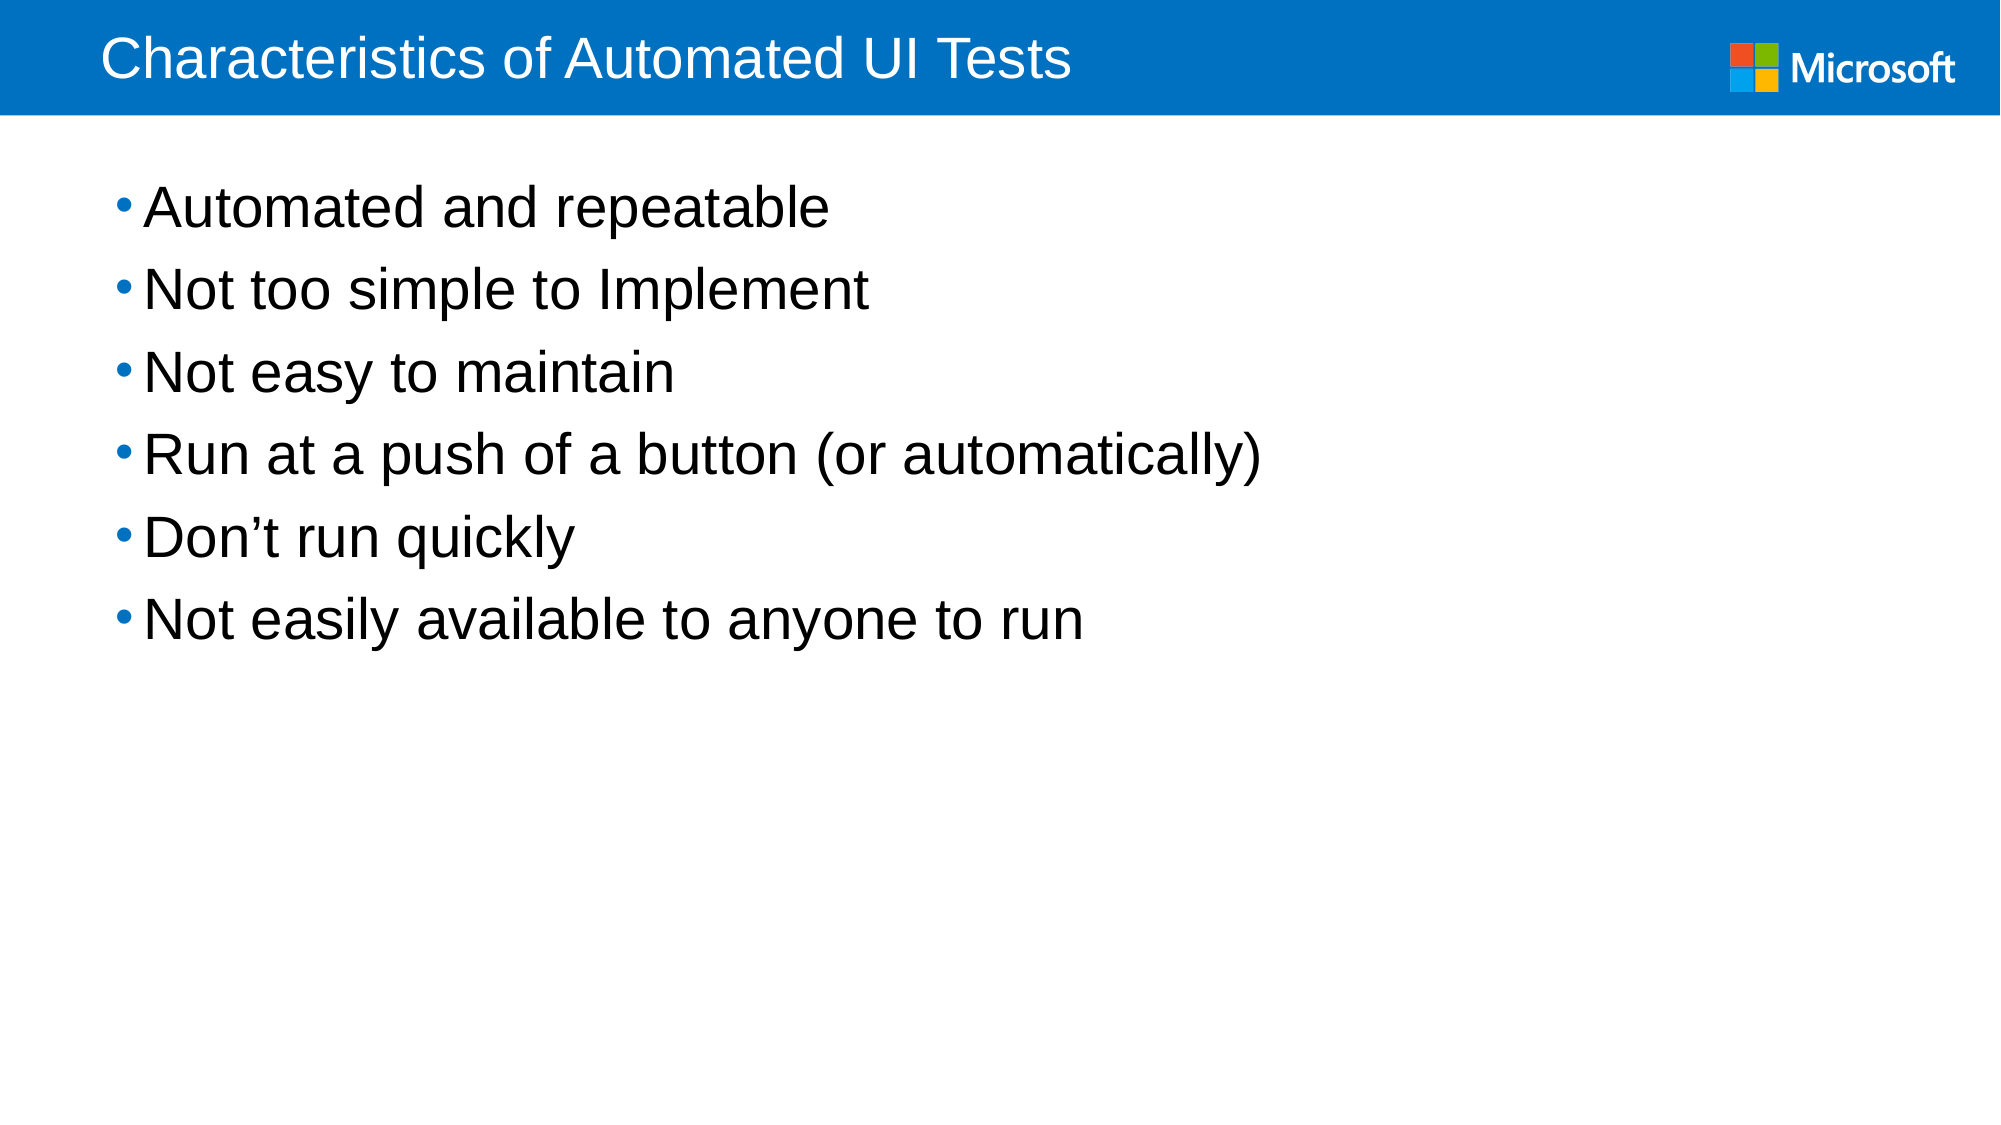

# Characteristics of Automated UI Tests
Automated and repeatable
Not too simple to Implement
Not easy to maintain
Run at a push of a button (or automatically)
Don’t run quickly
Not easily available to anyone to run